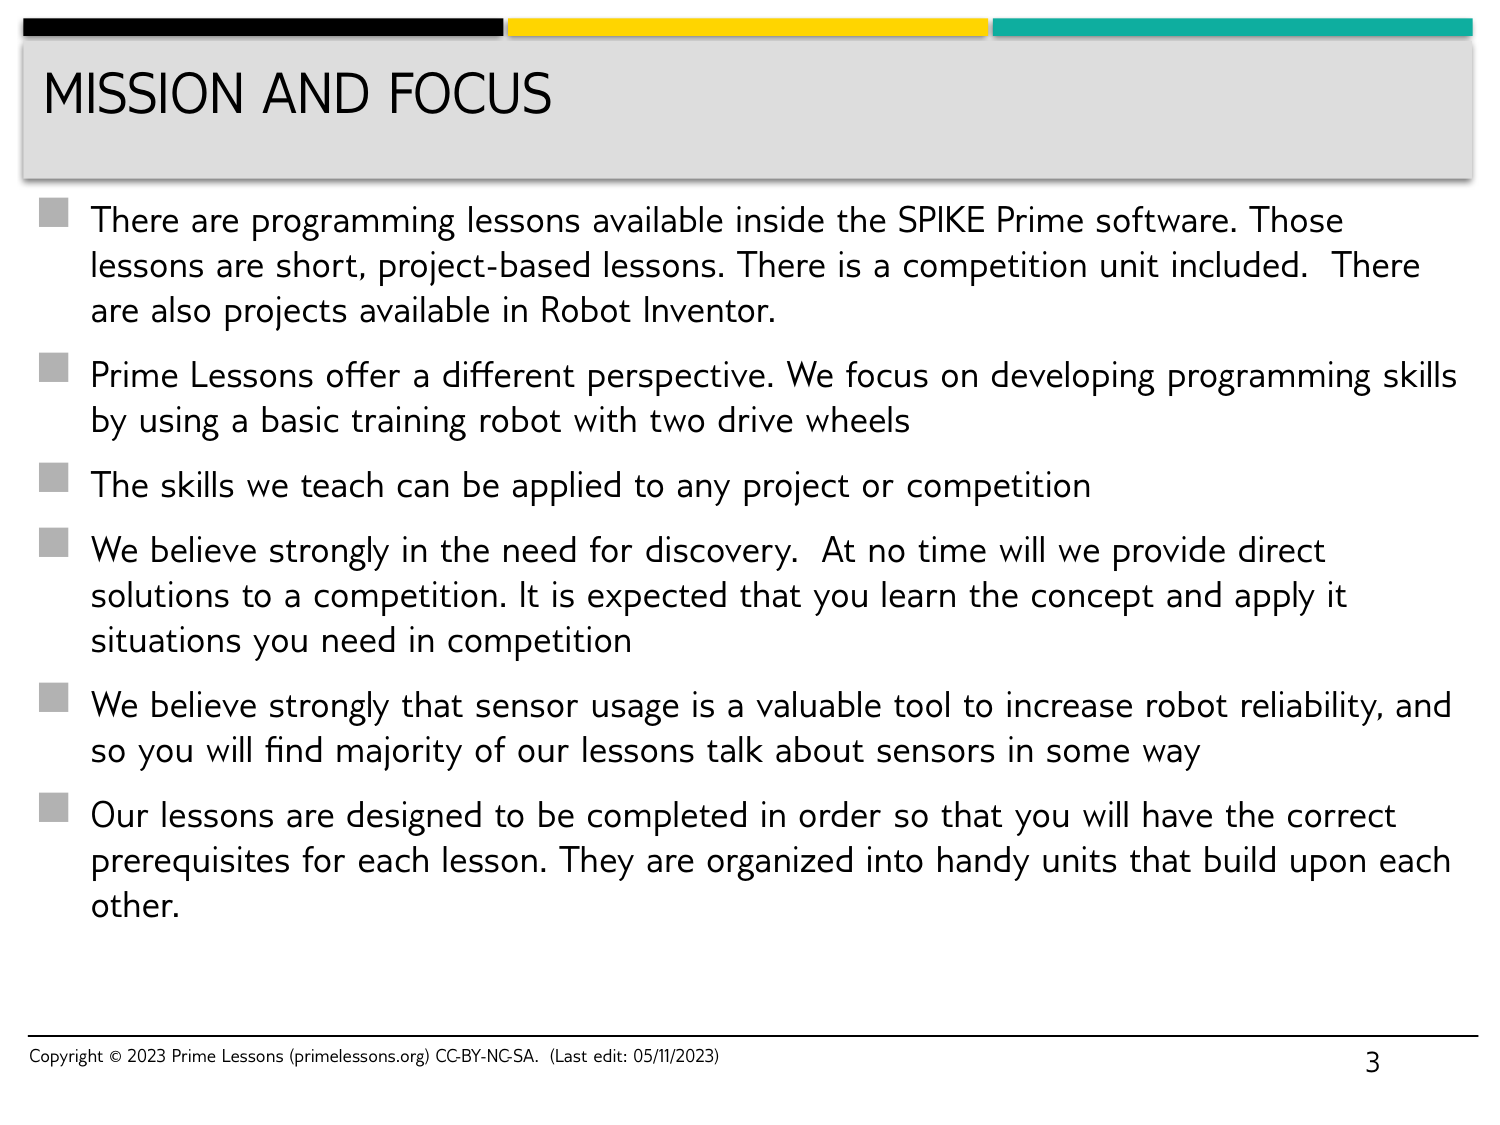

# Mission and focus
There are programming lessons available inside the SPIKE Prime software. Those lessons are short, project-based lessons. There is a competition unit included.  There are also projects available in Robot Inventor.
Prime Lessons offer a different perspective. We focus on developing programming skills by using a basic training robot with two drive wheels
The skills we teach can be applied to any project or competition
We believe strongly in the need for discovery.  At no time will we provide direct solutions to a competition. It is expected that you learn the concept and apply it situations you need in competition
We believe strongly that sensor usage is a valuable tool to increase robot reliability, and so you will find majority of our lessons talk about sensors in some way
Our lessons are designed to be completed in order so that you will have the correct prerequisites for each lesson. They are organized into handy units that build upon each other.

3
Copyright © 2023 Prime Lessons (primelessons.org) CC-BY-NC-SA.  (Last edit: 05/11/2023)